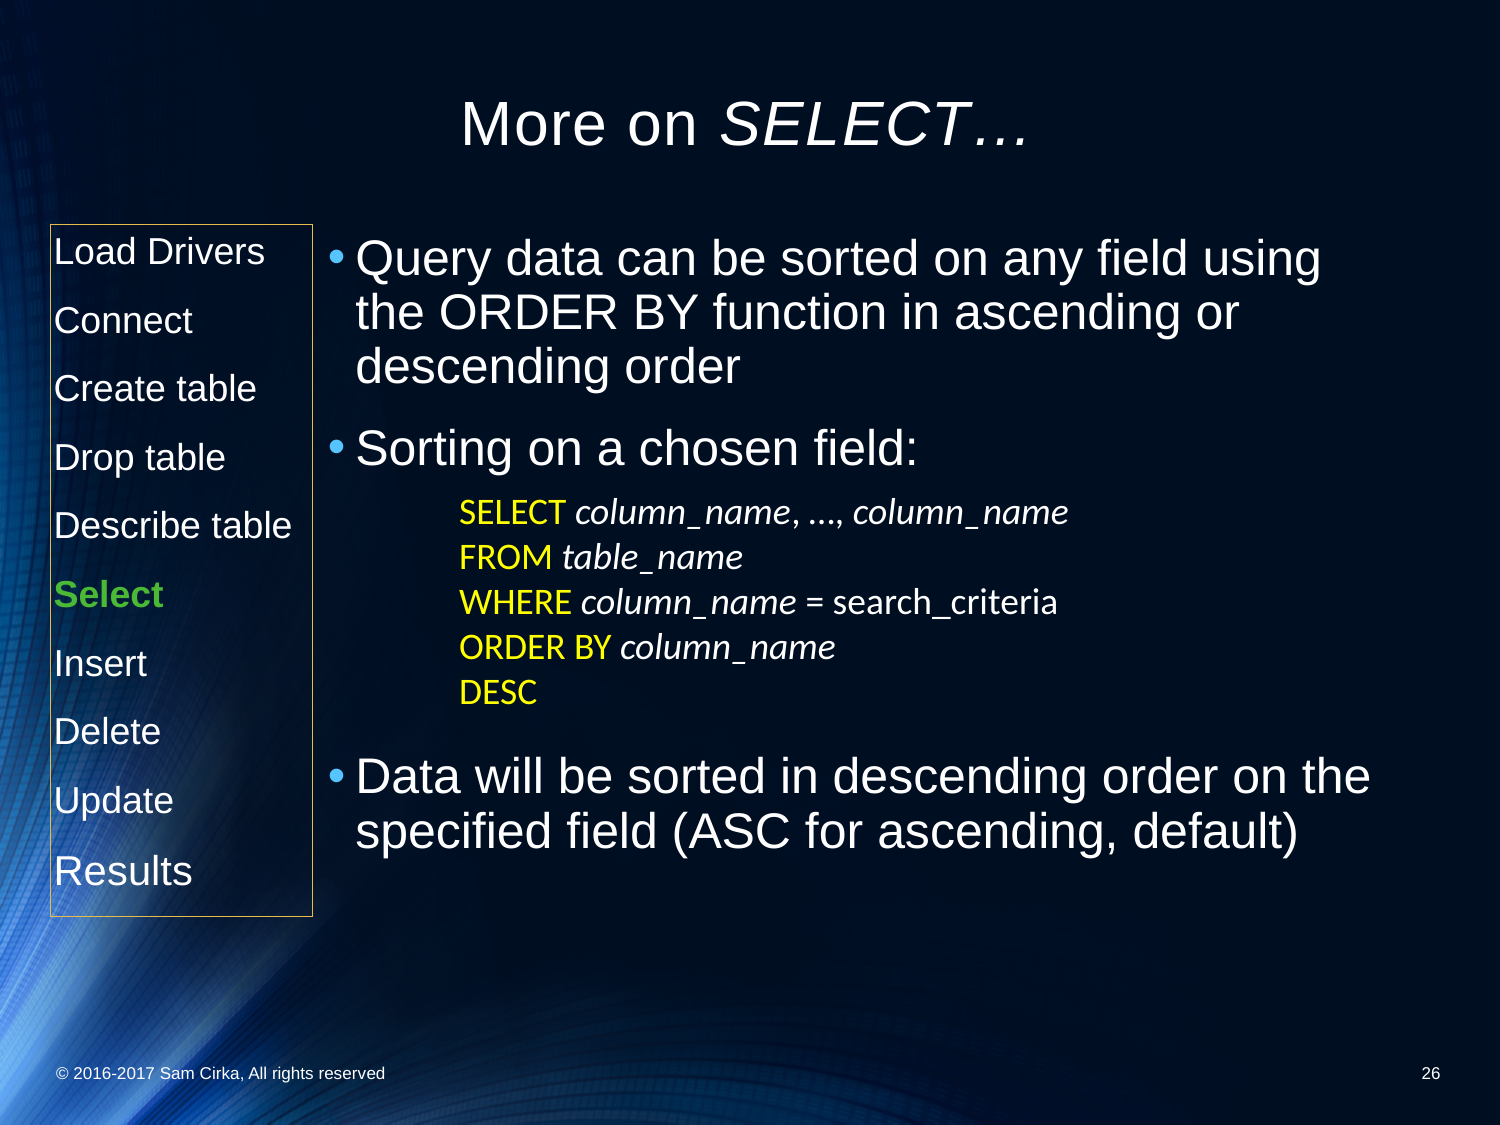

# More on SELECT…
Load Drivers
Connect
Create table
Drop table
Describe table
Select
Insert
Delete
Update
Results

Query data can be sorted on any field using the ORDER BY function in ascending or descending order
Sorting on a chosen field:

Data will be sorted in descending order on the specified field (ASC for ascending, default)
SELECT column_name, …, column_name
FROM table_name
WHERE column_name = search_criteria
ORDER BY column_name
DESC
© 2016-2017 Sam Cirka, All rights reserved
26